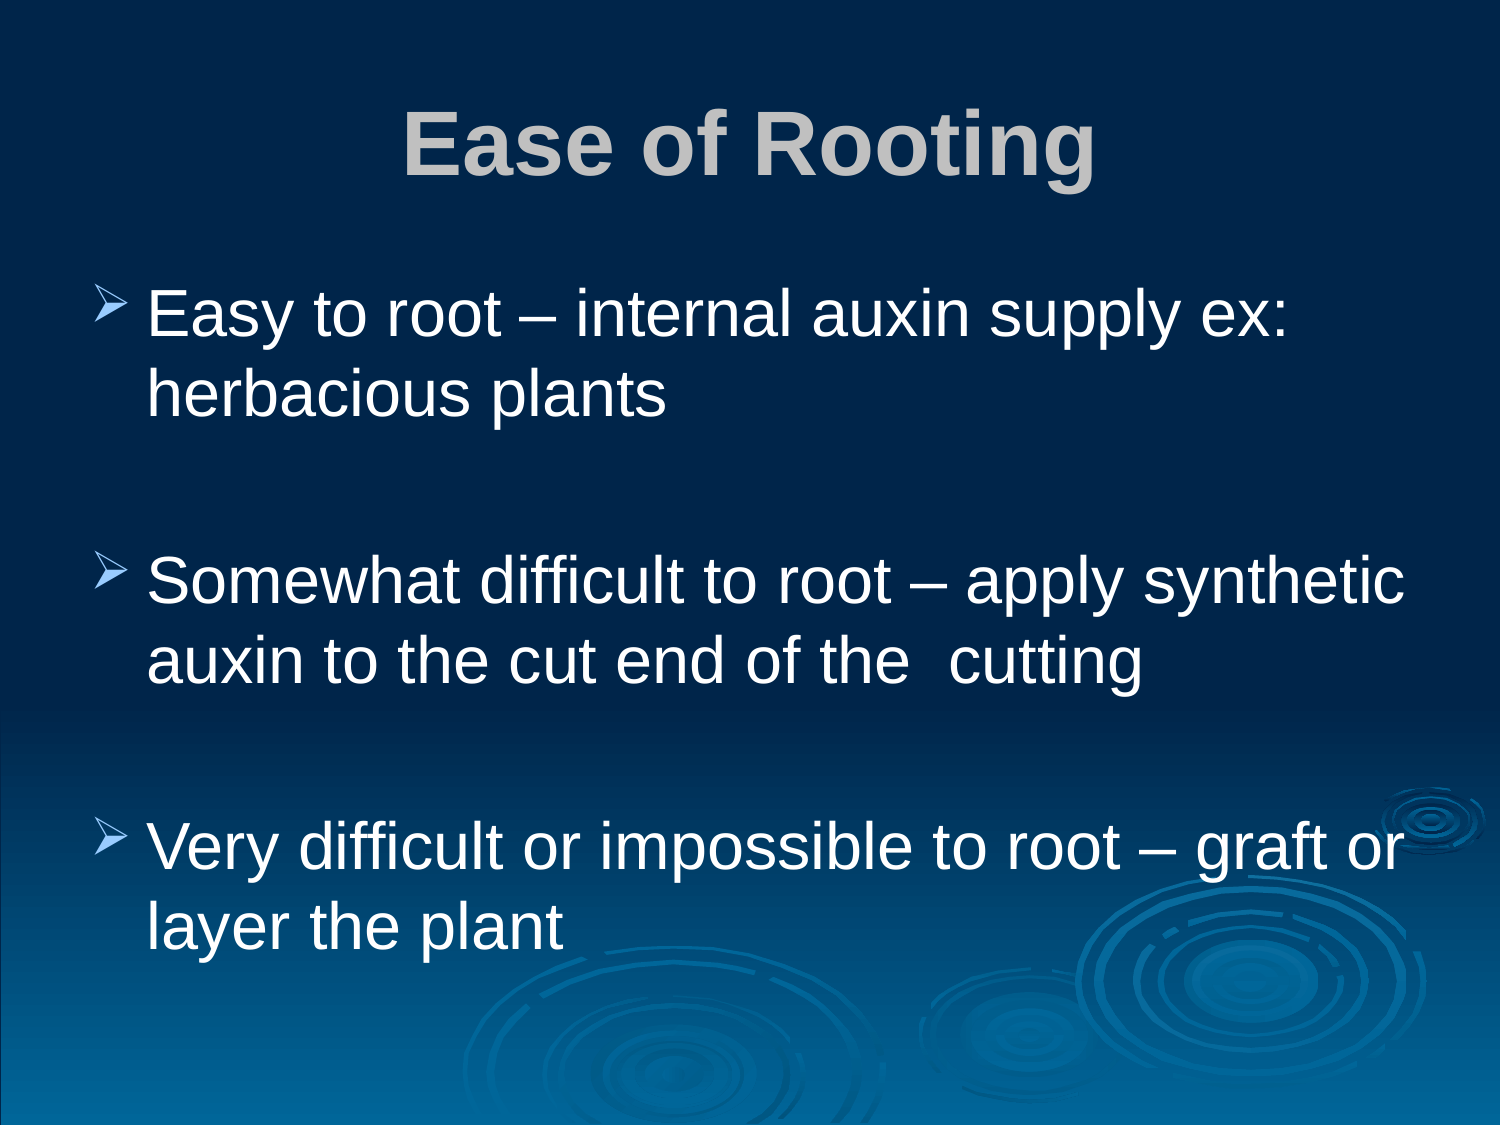

# Ease of Rooting
Easy to root – internal auxin supply ex: herbacious plants

Somewhat difficult to root – apply synthetic auxin to the cut end of the  cutting

Very difficult or impossible to root – graft or layer the plant